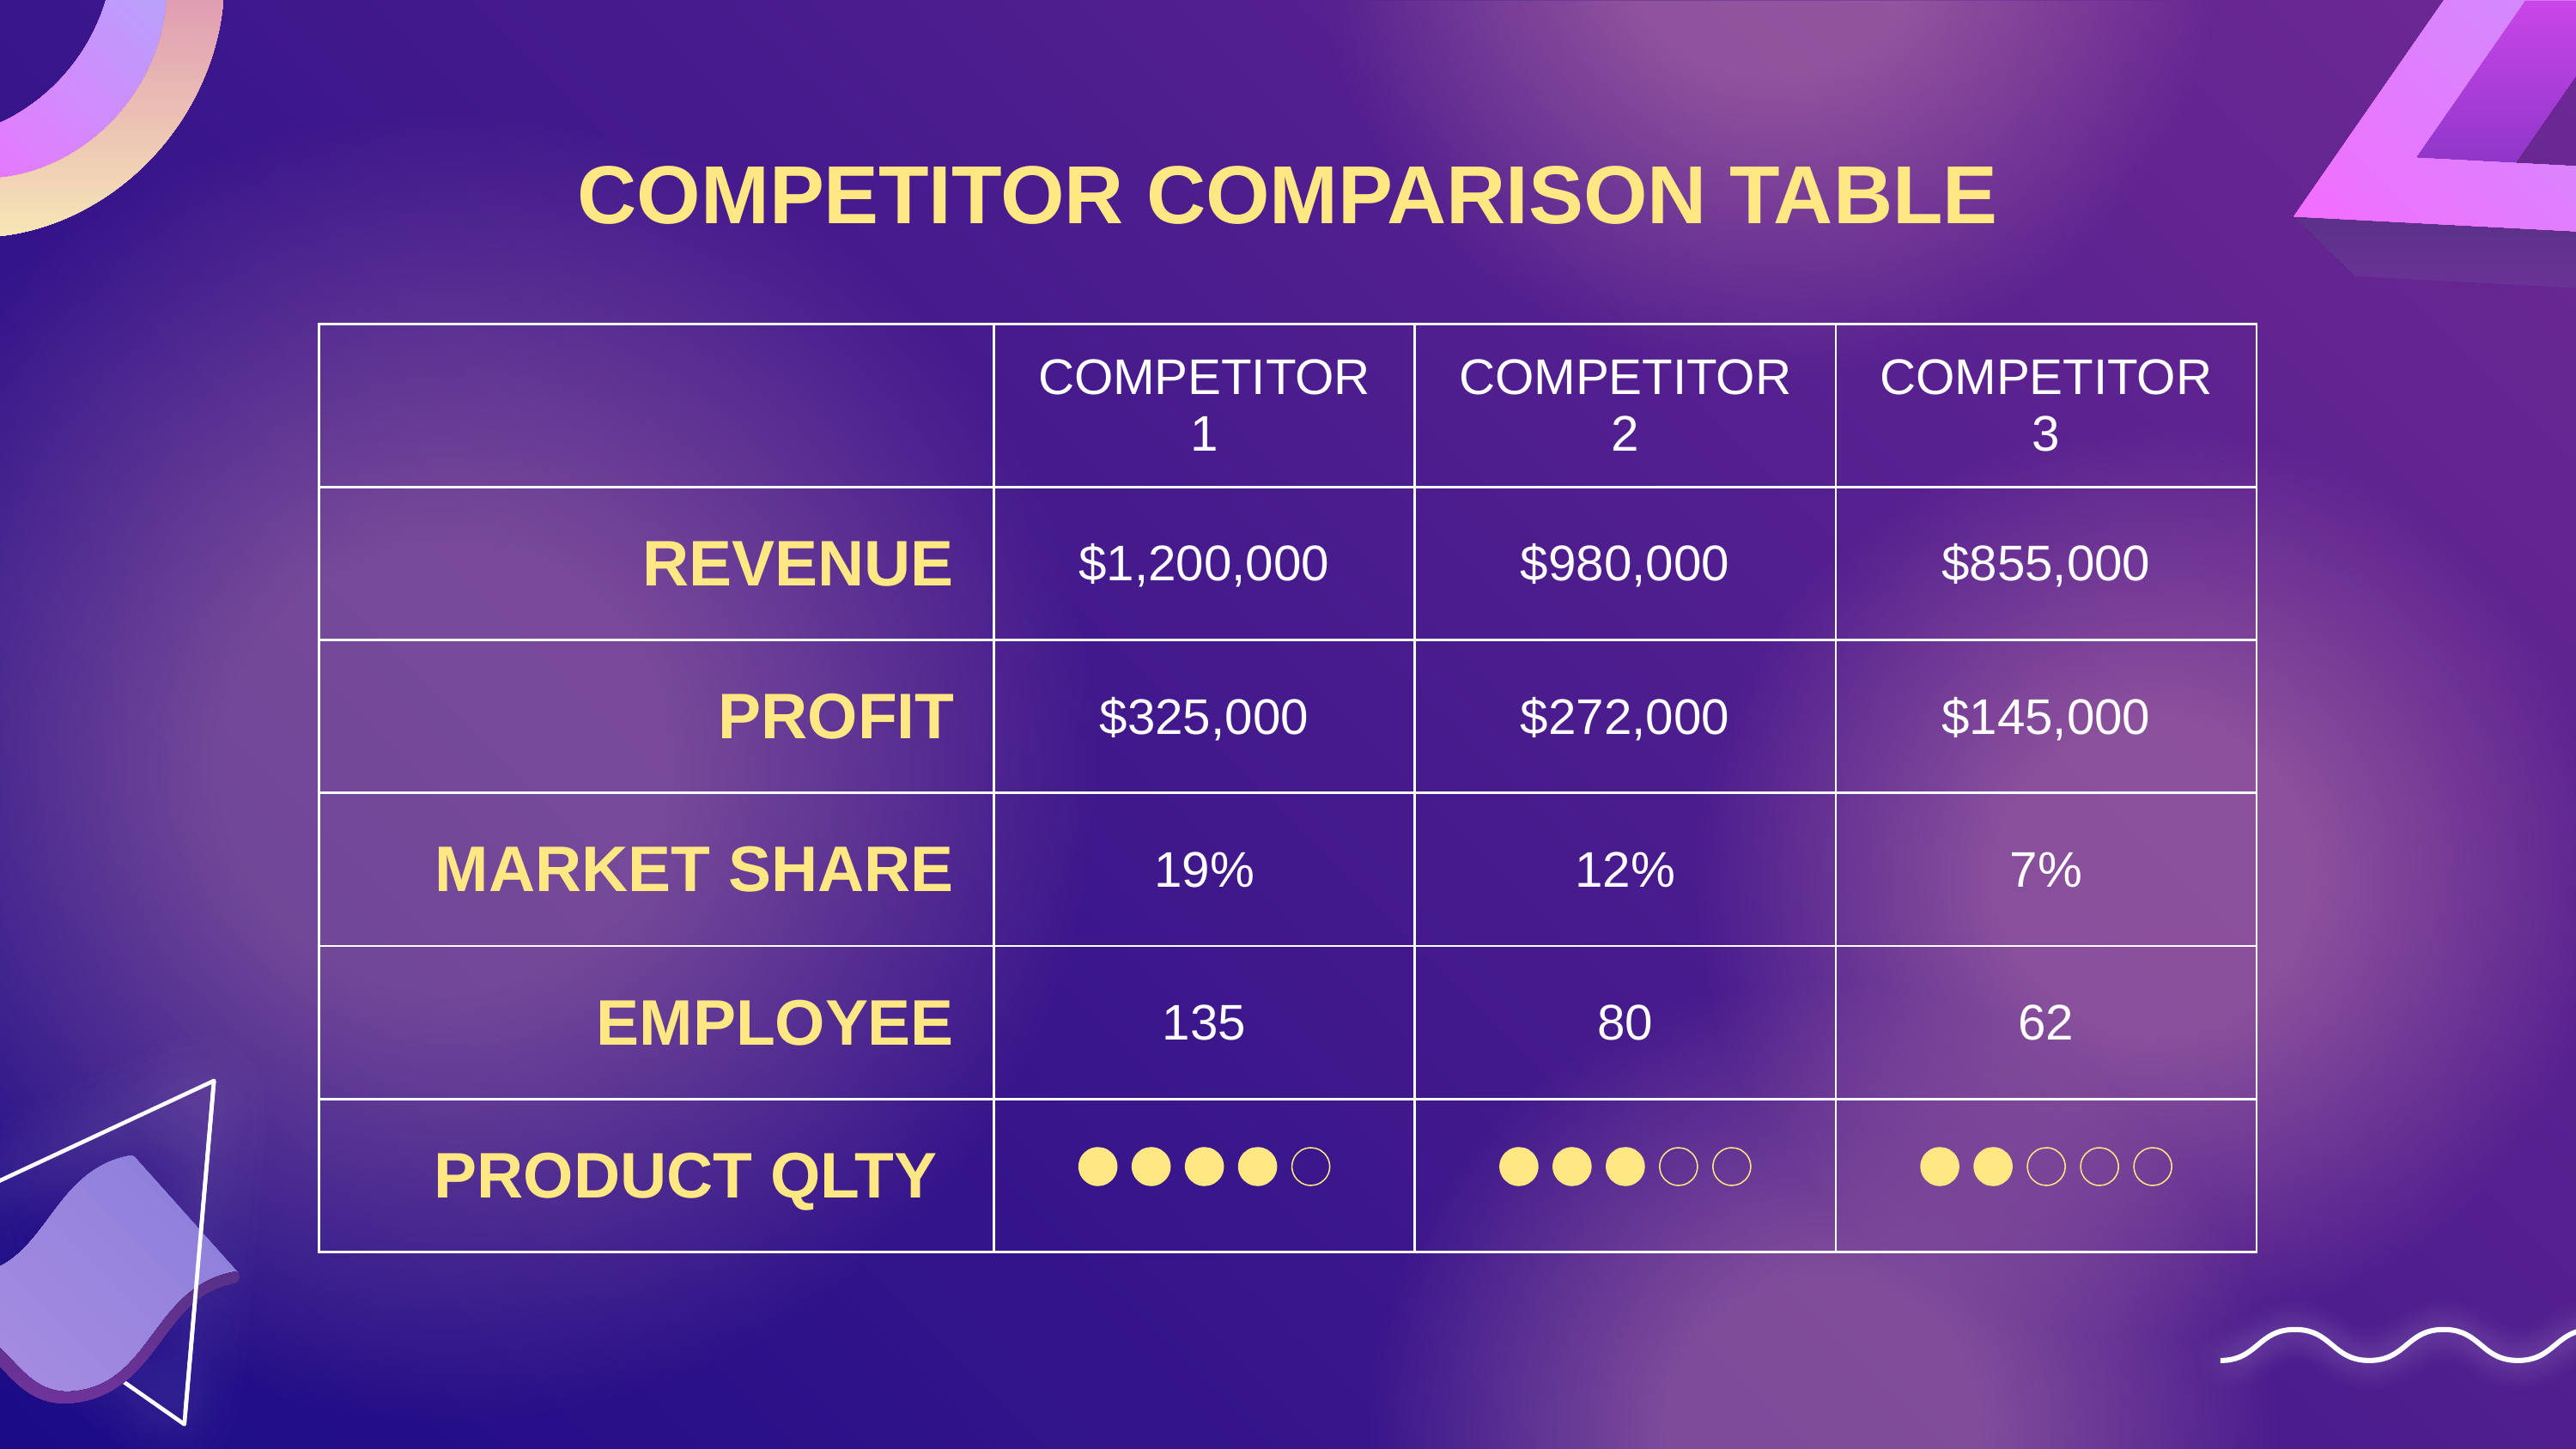

# COMPETITOR COMPARISON TABLE
|  | COMPETITOR 1 | COMPETITOR 2 | COMPETITOR 3 |
| --- | --- | --- | --- |
| REVENUE | $1,200,000 | $980,000 | $855,000 |
| PROFIT | $325,000 | $272,000 | $145,000 |
| MARKET SHARE | 19% | 12% | 7% |
| EMPLOYEE | 135 | 80 | 62 |
| PRODUCT QLTY |  |  |  |